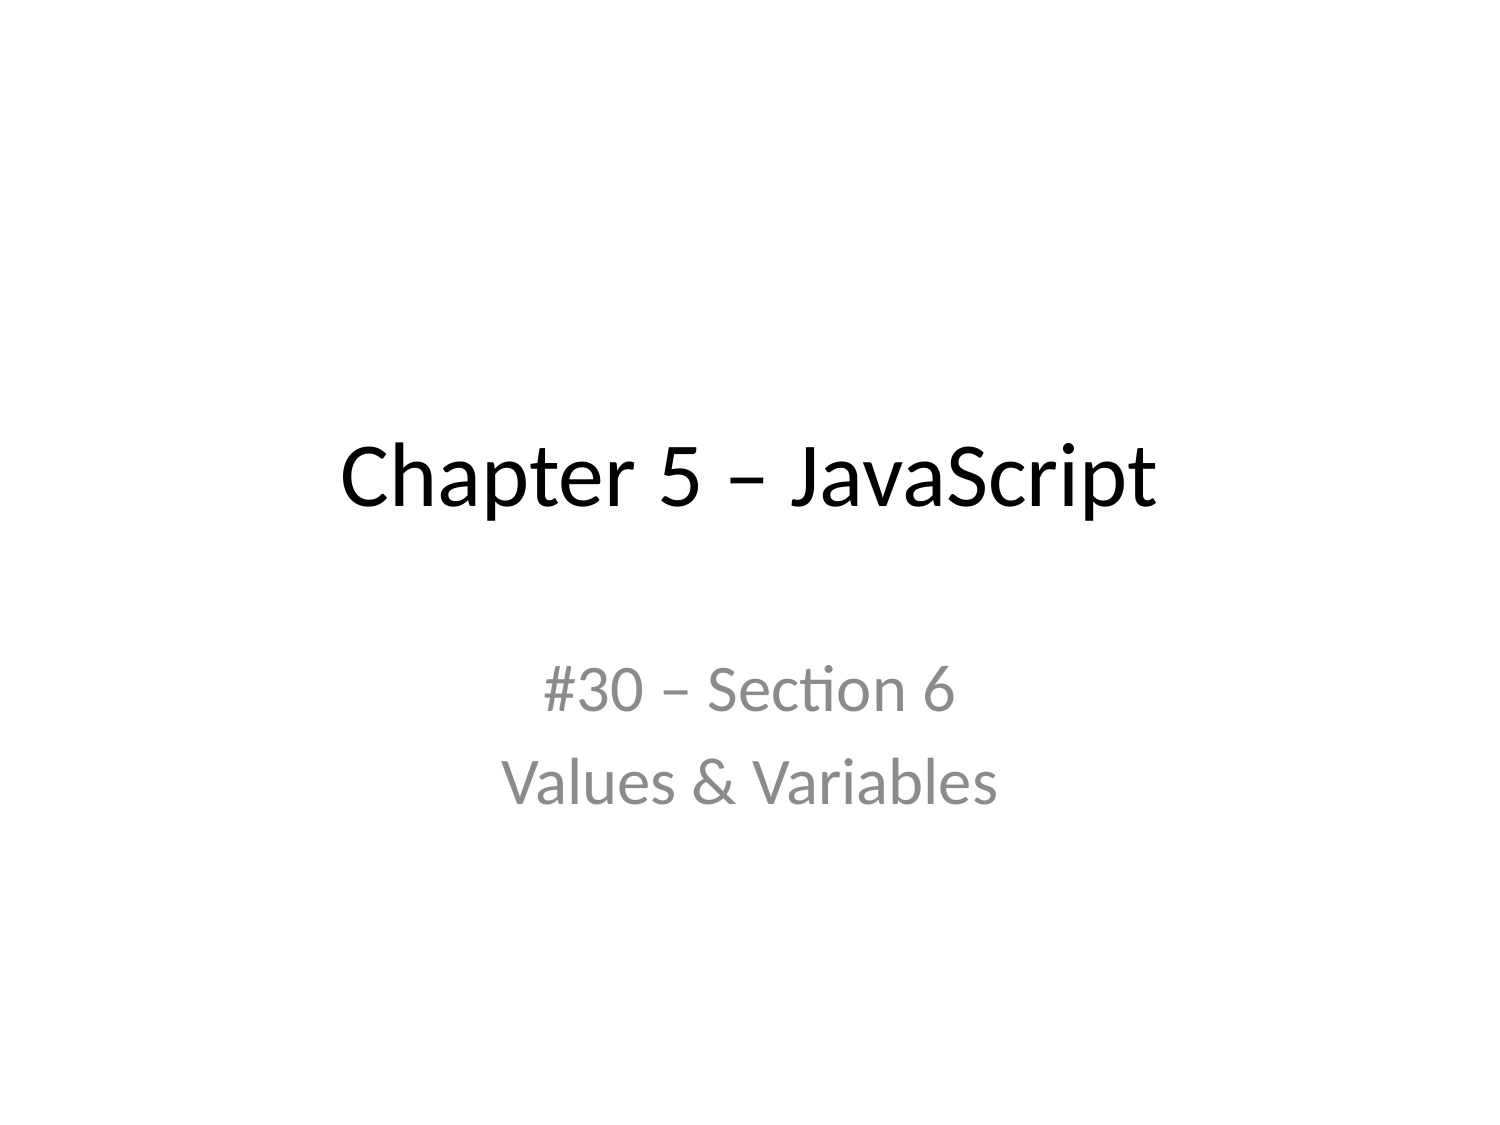

# Chapter 5 – JavaScript
#30 – Section 6
Values & Variables